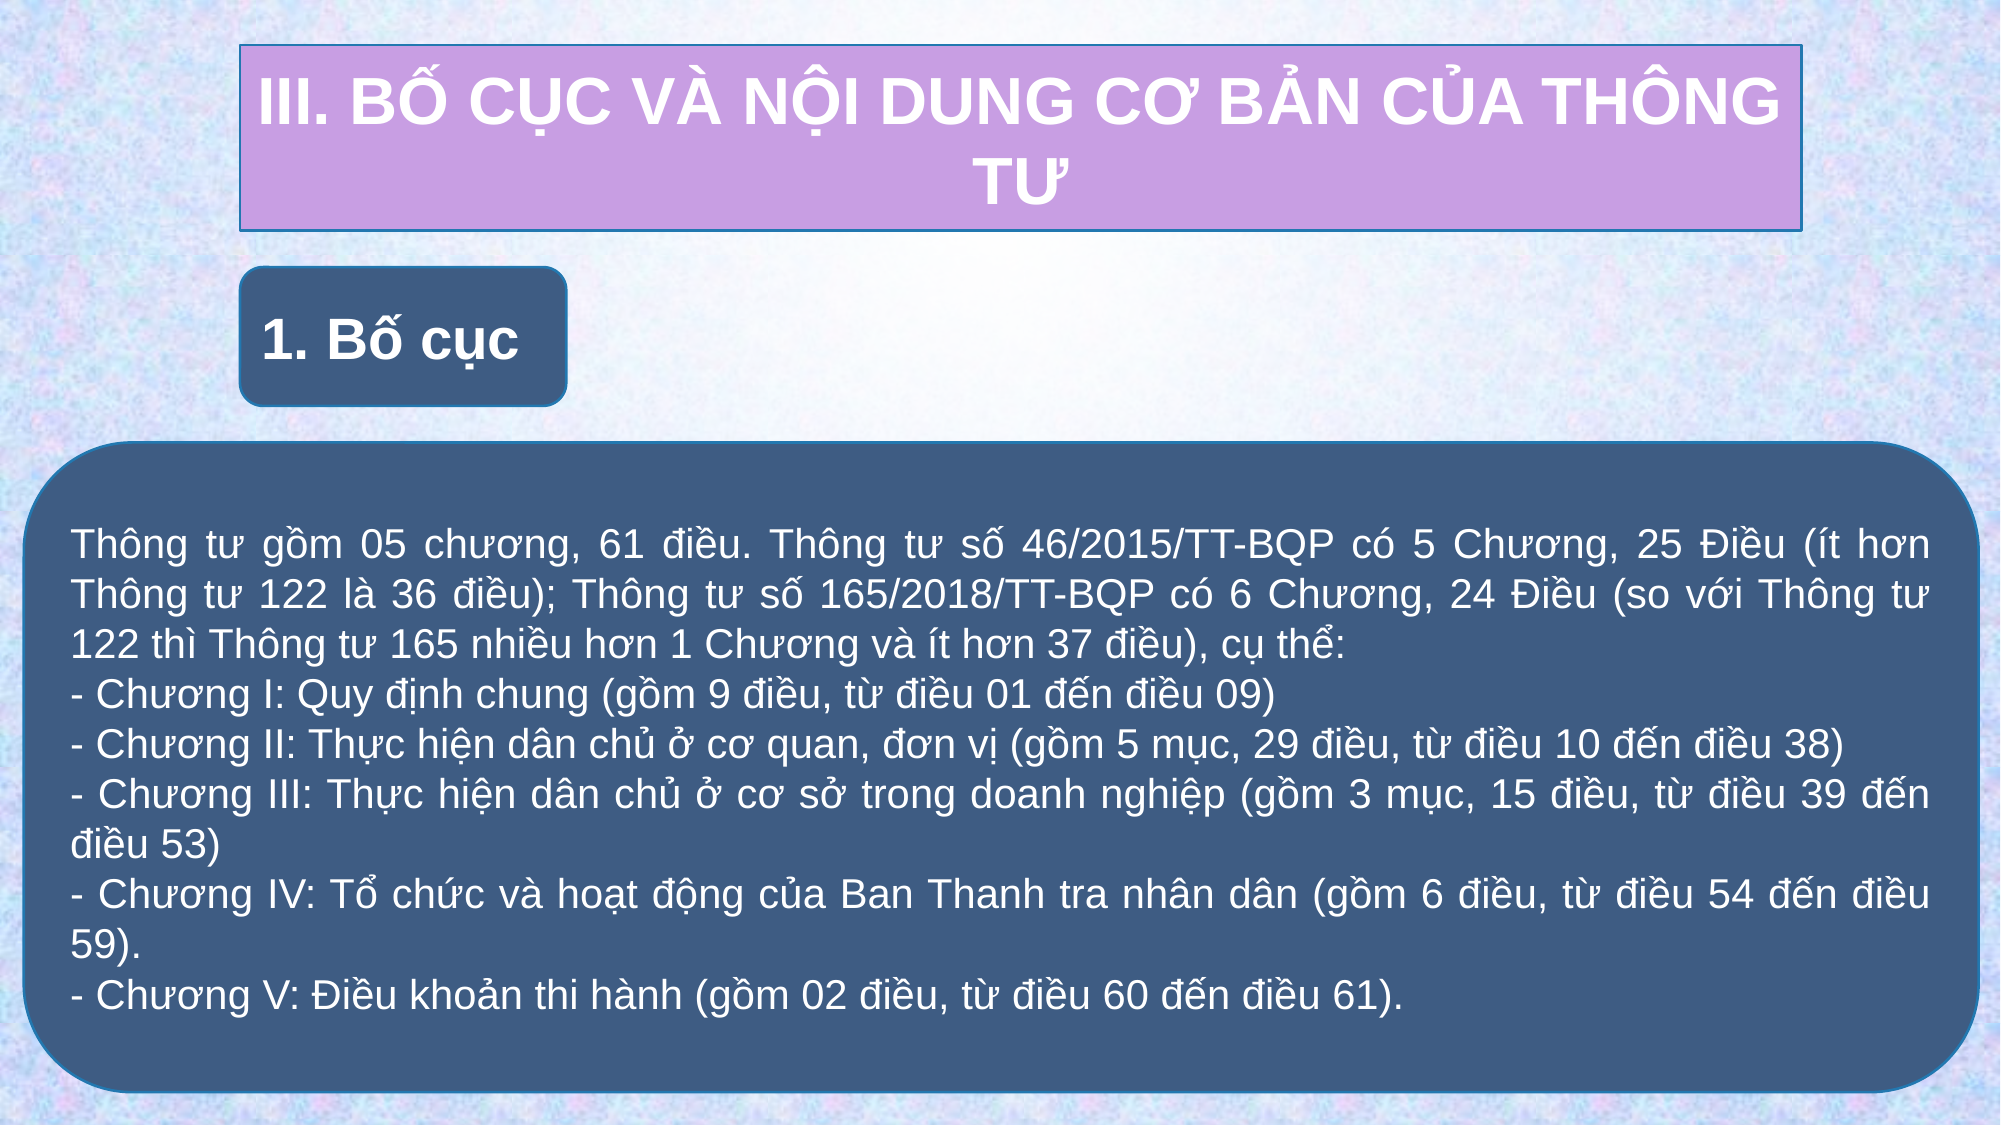

III. BỐ CỤC VÀ NỘI DUNG CƠ BẢN CỦA THÔNG TƯ
1. Bố cục
Thông tư gồm 05 chương, 61 điều. Thông tư số 46/2015/TT-BQP có 5 Chương, 25 Điều (ít hơn Thông tư 122 là 36 điều); Thông tư số 165/2018/TT-BQP có 6 Chương, 24 Điều (so với Thông tư 122 thì Thông tư 165 nhiều hơn 1 Chương và ít hơn 37 điều), cụ thể:
- Chương I: Quy định chung (gồm 9 điều, từ điều 01 đến điều 09)
- Chương II: Thực hiện dân chủ ở cơ quan, đơn vị (gồm 5 mục, 29 điều, từ điều 10 đến điều 38)
- Chương III: Thực hiện dân chủ ở cơ sở trong doanh nghiệp (gồm 3 mục, 15 điều, từ điều 39 đến điều 53)
- Chương IV: Tổ chức và hoạt động của Ban Thanh tra nhân dân (gồm 6 điều, từ điều 54 đến điều 59).
- Chương V: Điều khoản thi hành (gồm 02 điều, từ điều 60 đến điều 61).